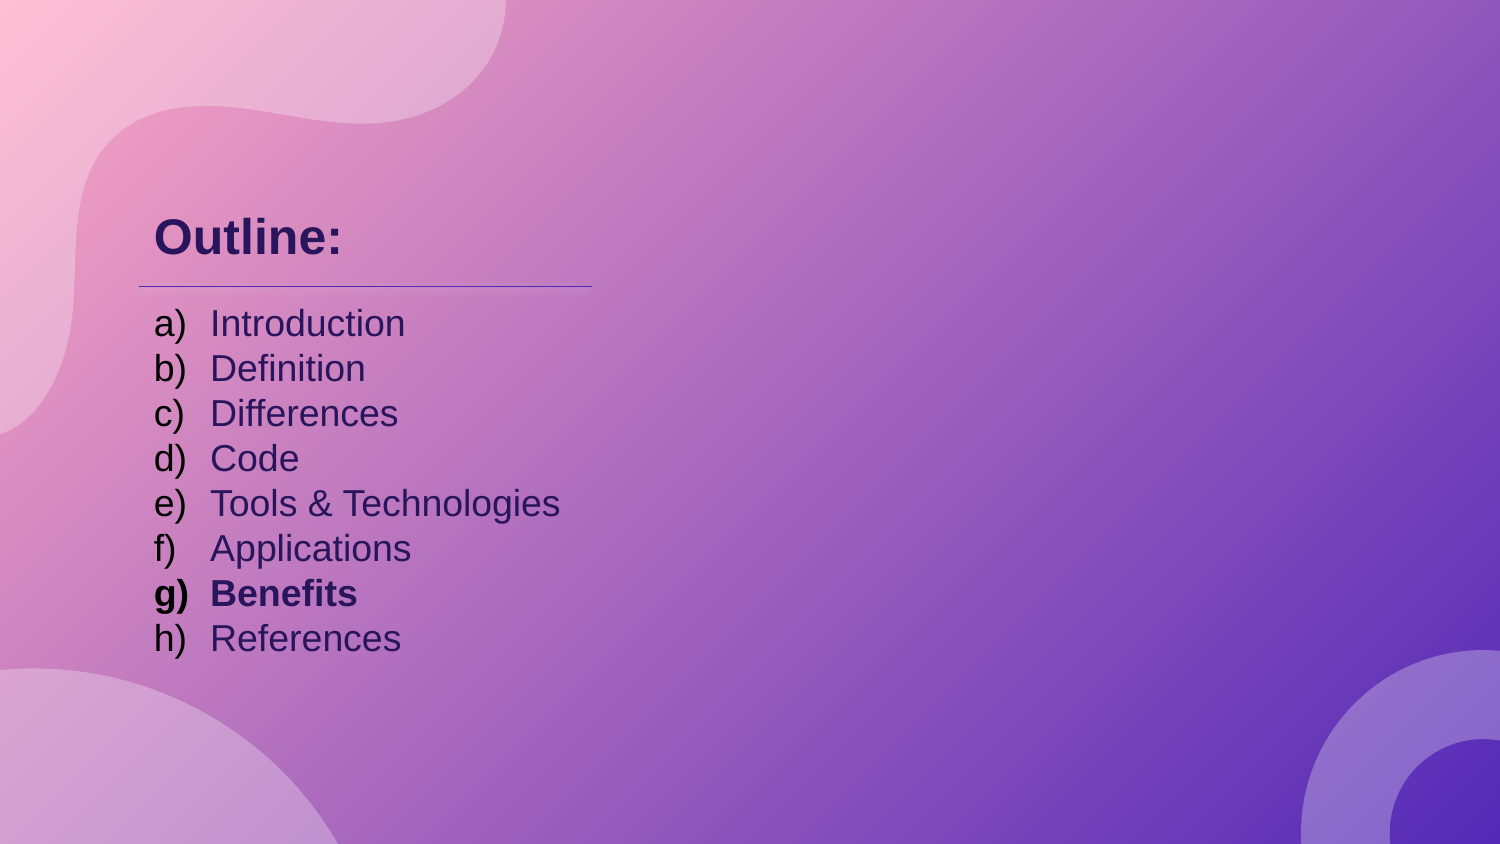

Outline:
Introduction
Definition
Differences
Code
Tools & Technologies
Applications
Benefits
References